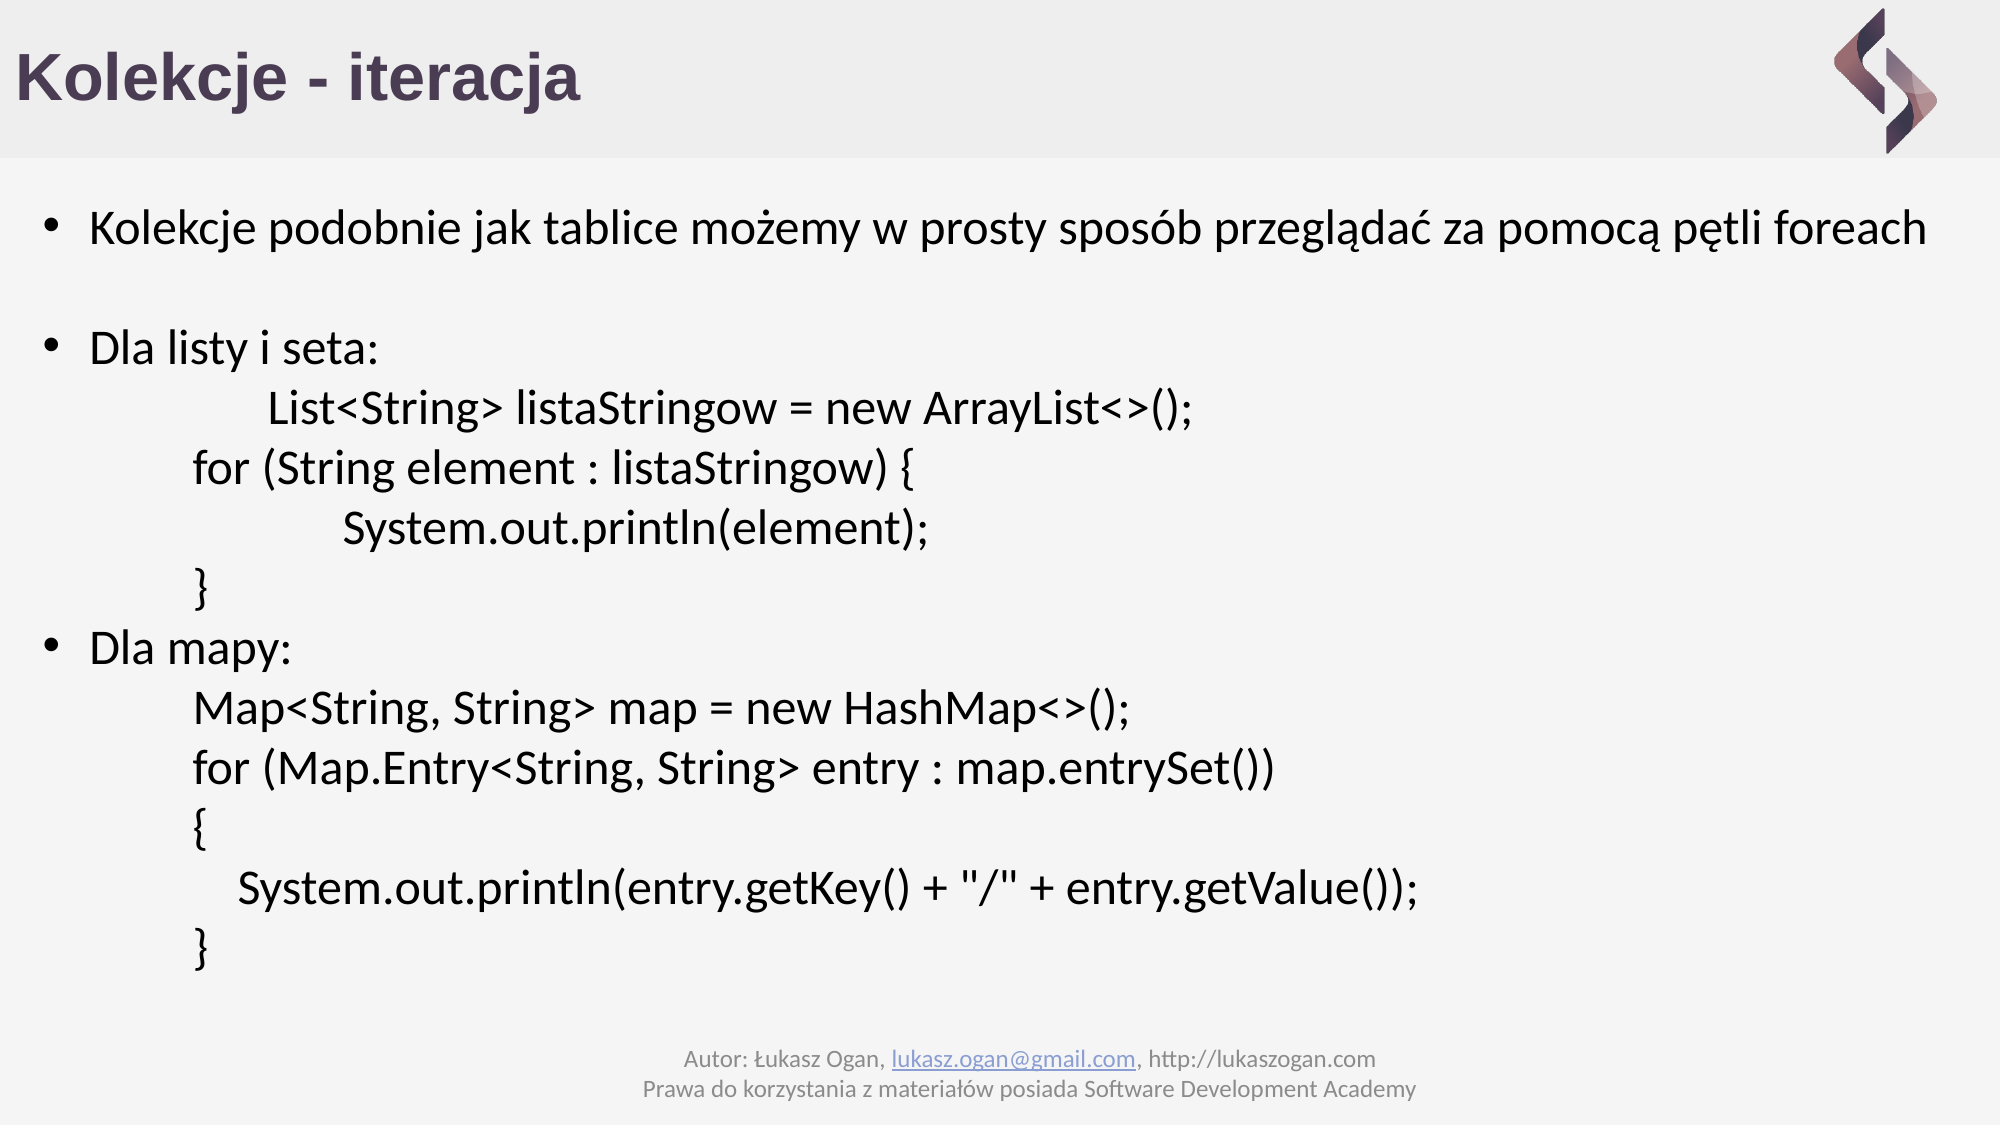

# Kolekcje - iteracja
Kolekcje podobnie jak tablice możemy w prosty sposób przeglądać za pomocą pętli foreach

Dla listy i seta:
	List<String> listaStringow = new ArrayList<>();
	for (String element : listaStringow) {
		System.out.println(element);
	}
Dla mapy:
Map<String, String> map = new HashMap<>();
for (Map.Entry<String, String> entry : map.entrySet())
{
    System.out.println(entry.getKey() + "/" + entry.getValue());
}

Autor: Łukasz Ogan, lukasz.ogan@gmail.com, http://lukaszogan.com
Prawa do korzystania z materiałów posiada Software Development Academy